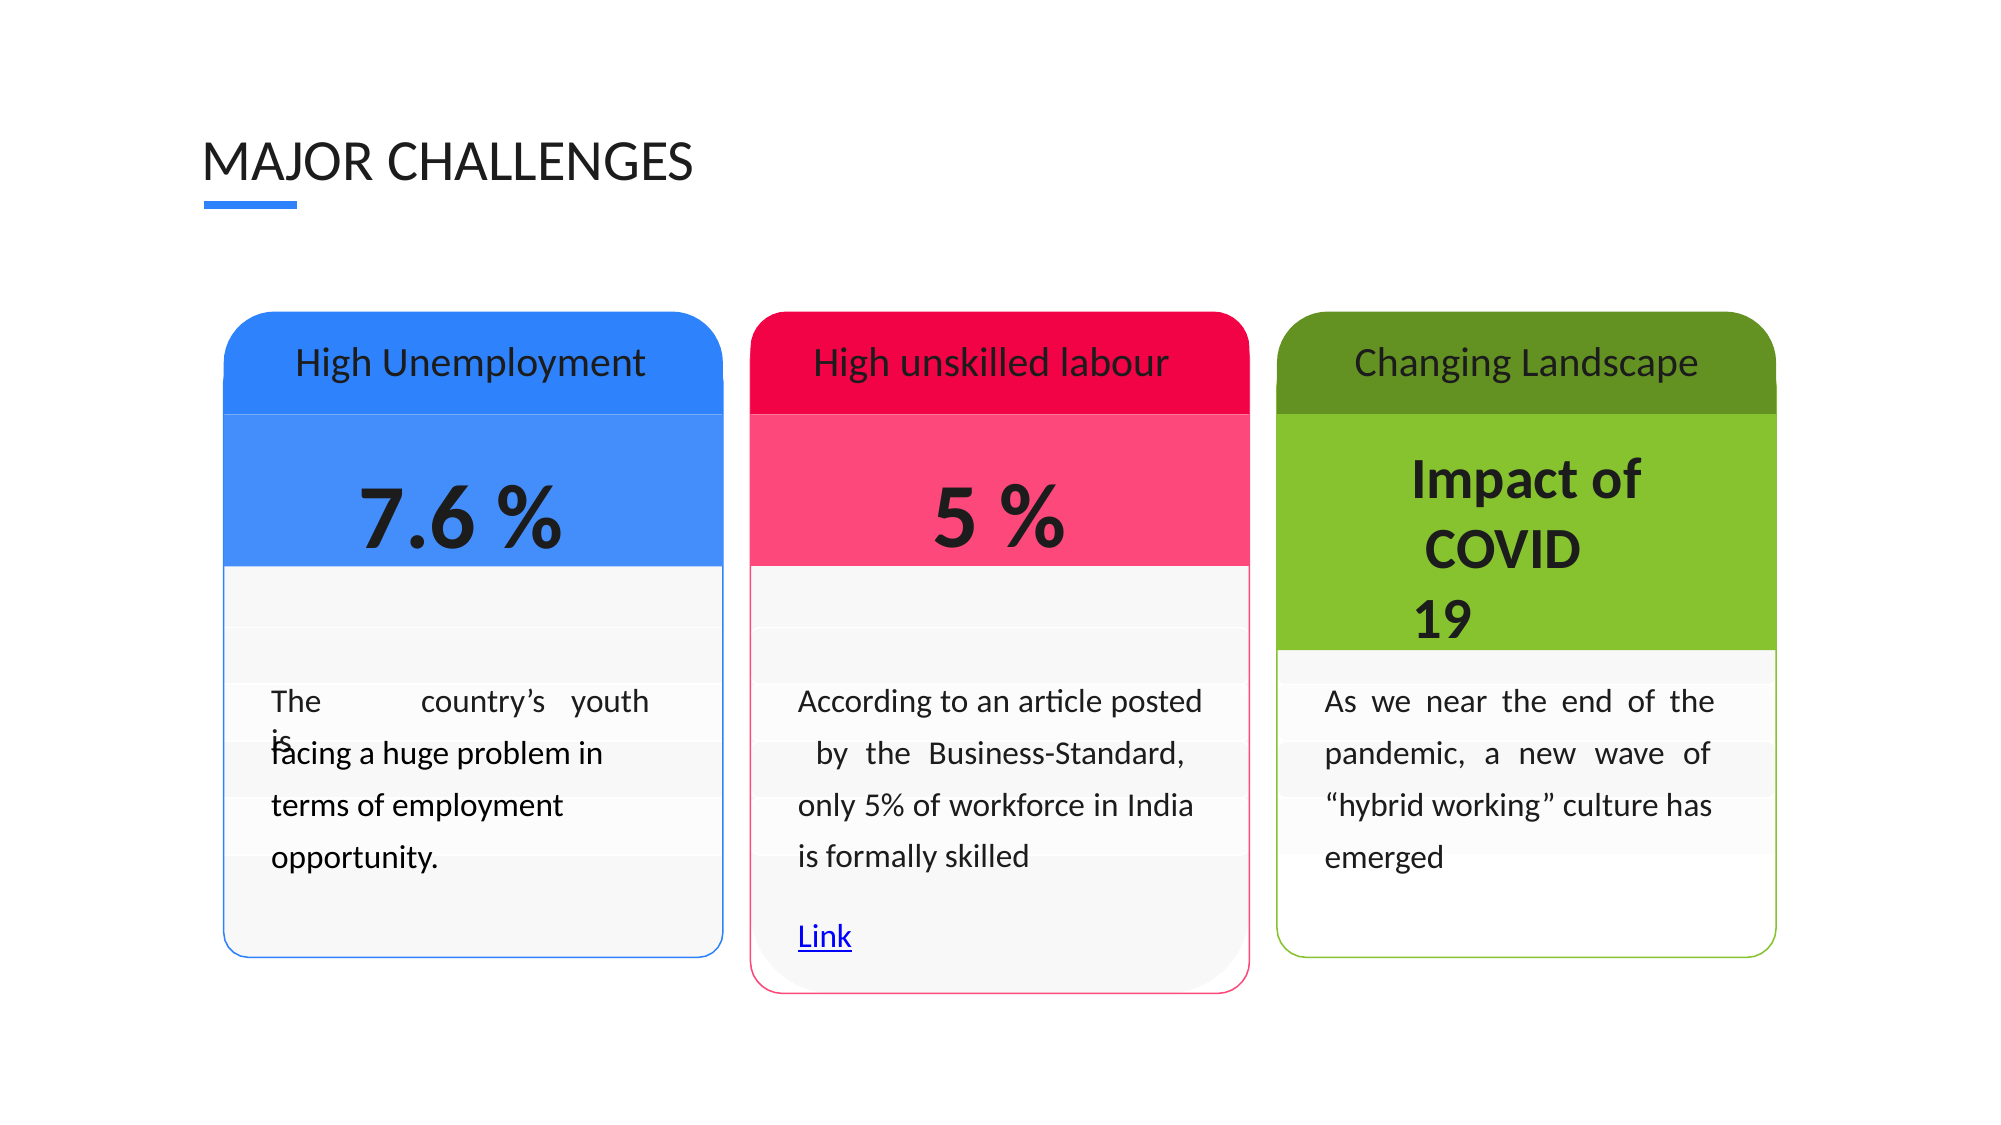

MAJOR CHALLENGES

High Unemployment
High unskilled labour
Changing Landscape
7.6 %
5 %
Impact of  COVID 19
According to an article posted  by the Business-Standard,  only 5% of workforce in India  is formally skilled
As we near the end of the  pandemic, a new wave of  “hybrid working” culture has
The	country’s	youth  is
facing a huge problem in  terms of employment opportunity.

emerged
Link